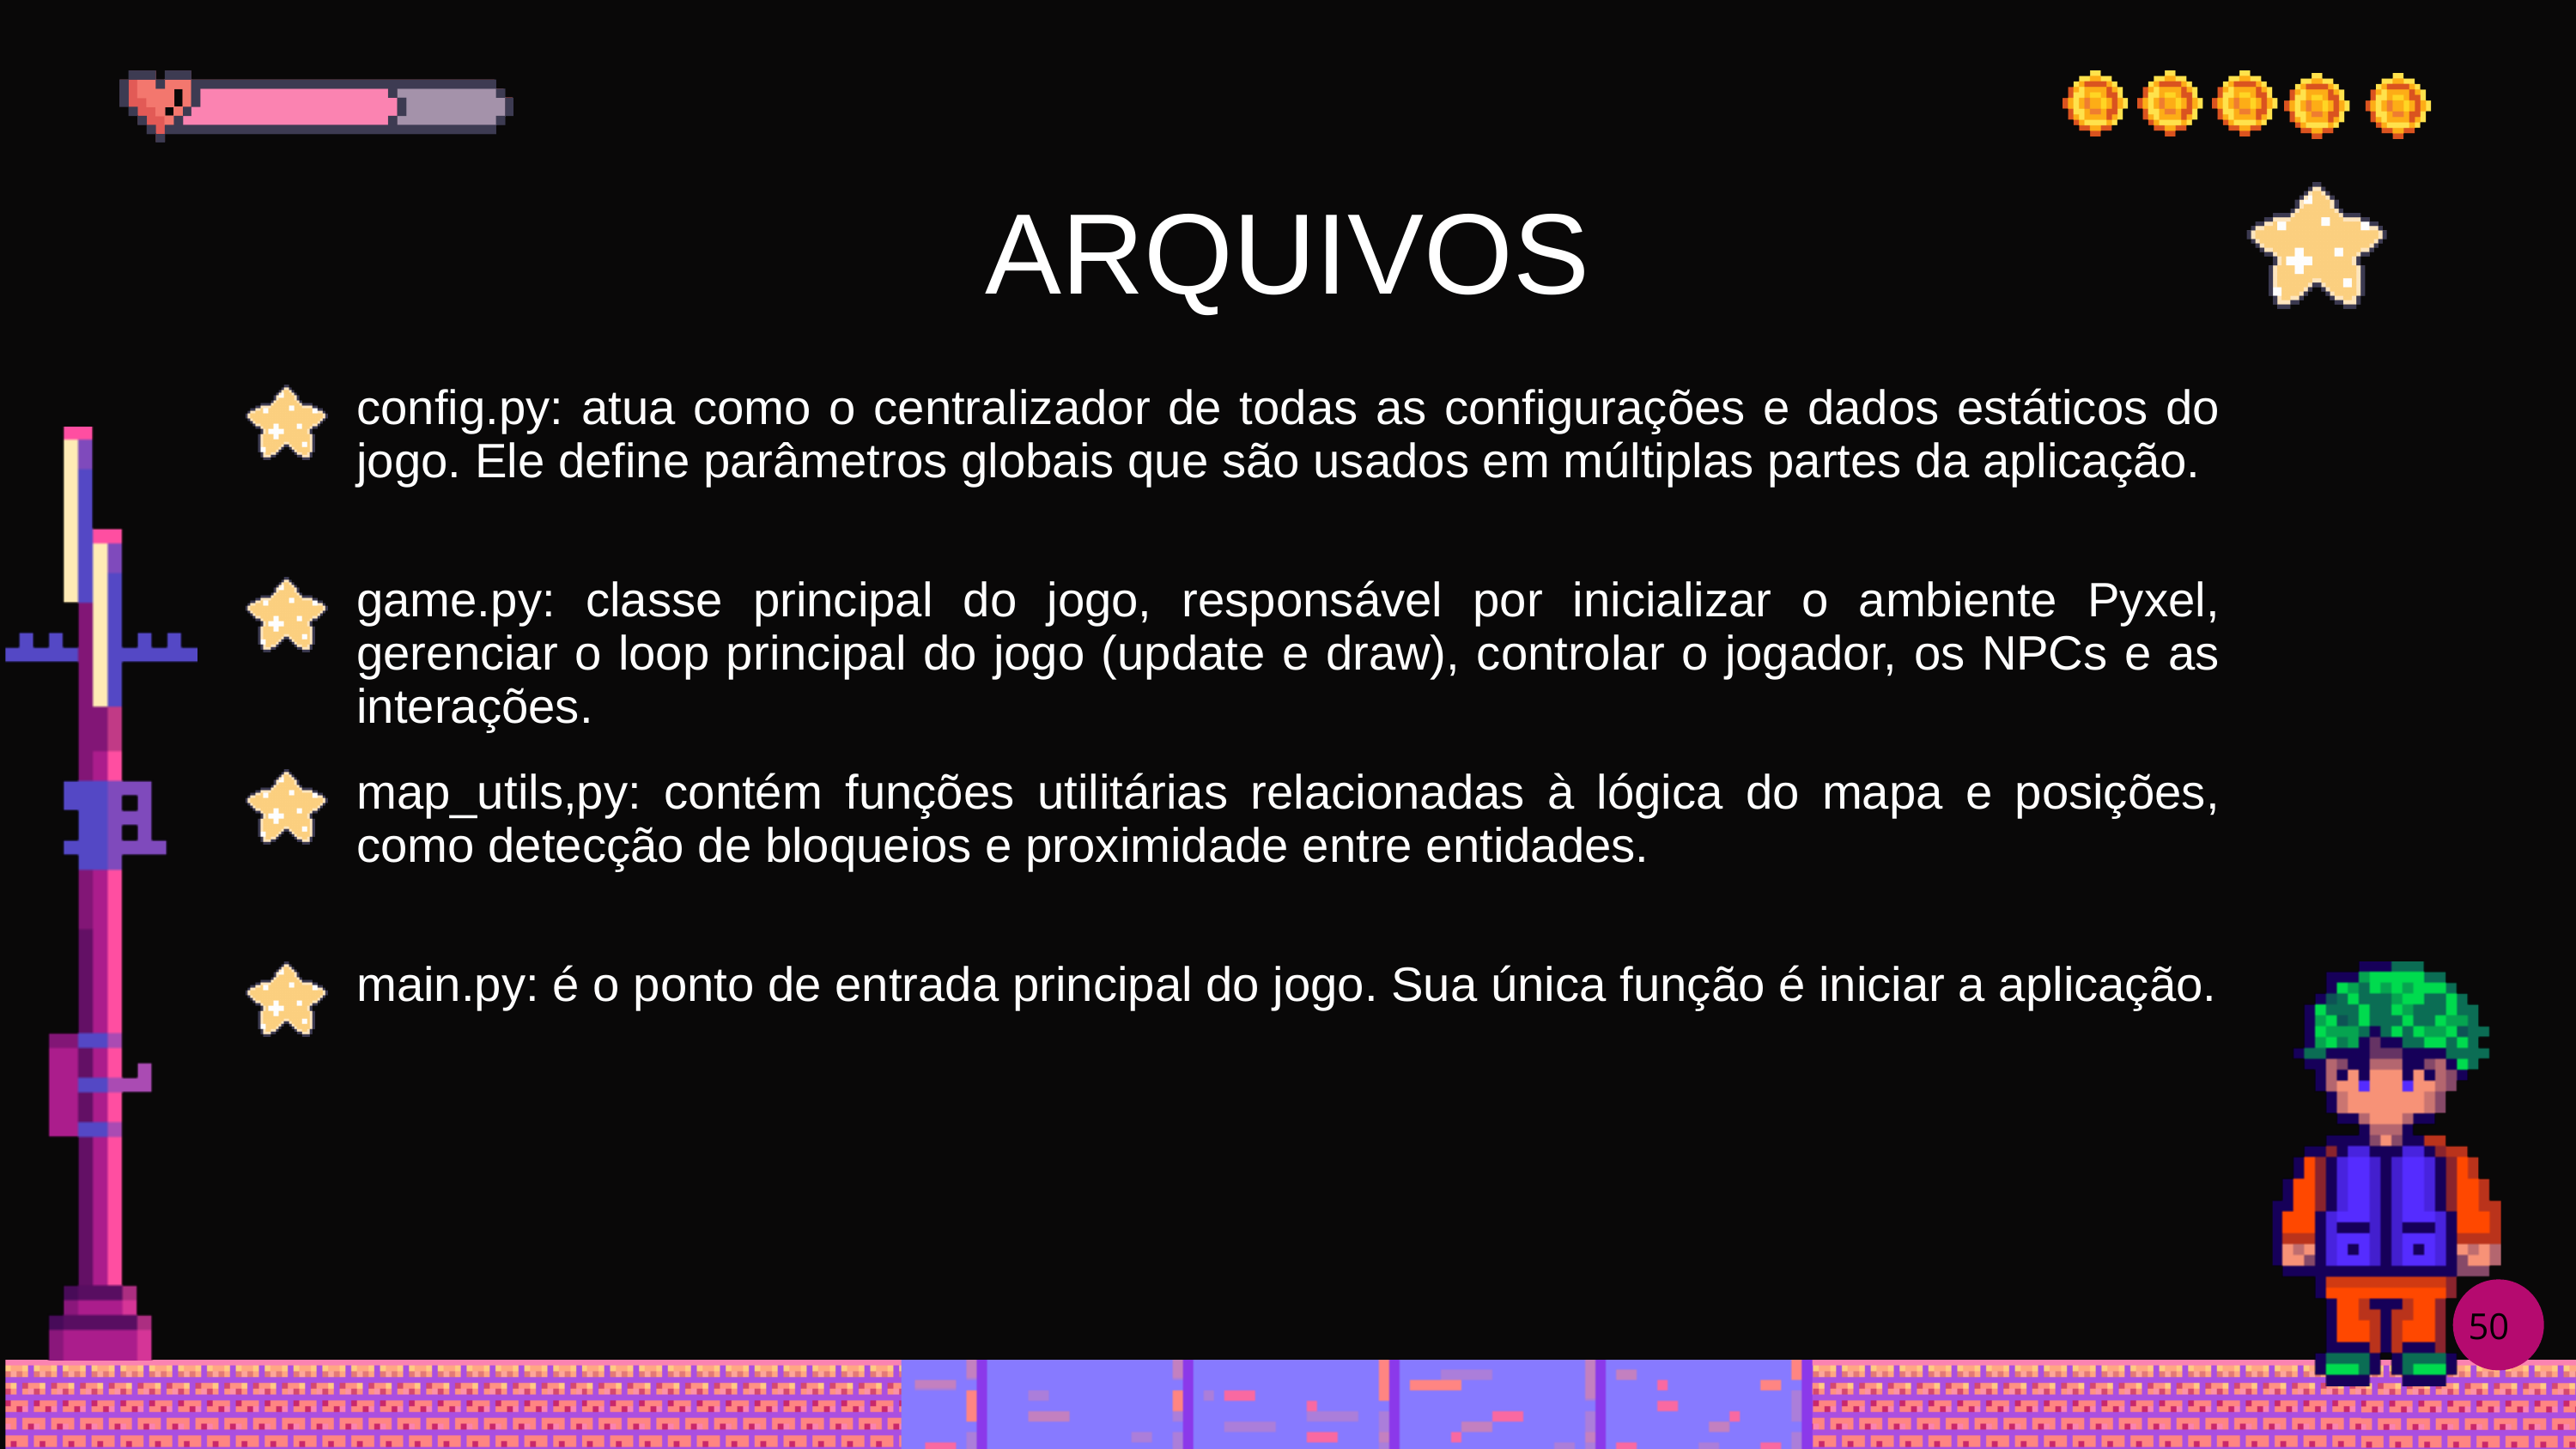

ARQUIVOS

config.py: atua como o centralizador de todas as configurações e dados estáticos do jogo. Ele define parâmetros globais que são usados em múltiplas partes da aplicação.

game.py: classe principal do jogo, responsável por inicializar o ambiente Pyxel, gerenciar o loop principal do jogo (update e draw), controlar o jogador, os NPCs e as interações.

map_utils,py: contém funções utilitárias relacionadas à lógica do mapa e posições, como detecção de bloqueios e proximidade entre entidades.

main.py: é o ponto de entrada principal do jogo. Sua única função é iniciar a aplicação.

50